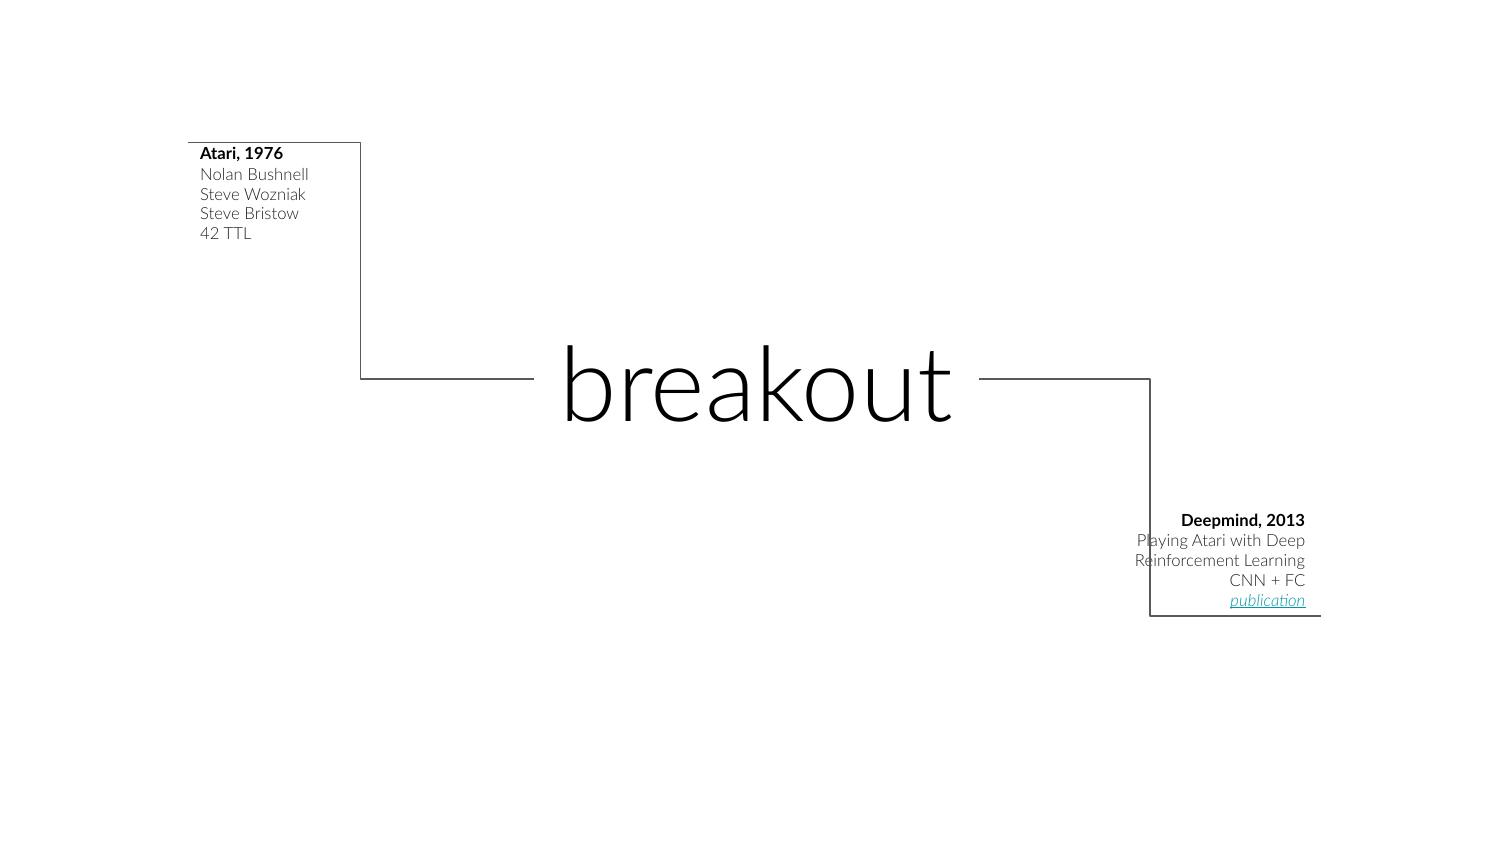

Atari, 1976
Nolan Bushnell
Steve Wozniak
Steve Bristow
42 TTL
# breakout
Deepmind, 2013
Playing Atari with Deep Reinforcement Learning
CNN + FC
publication